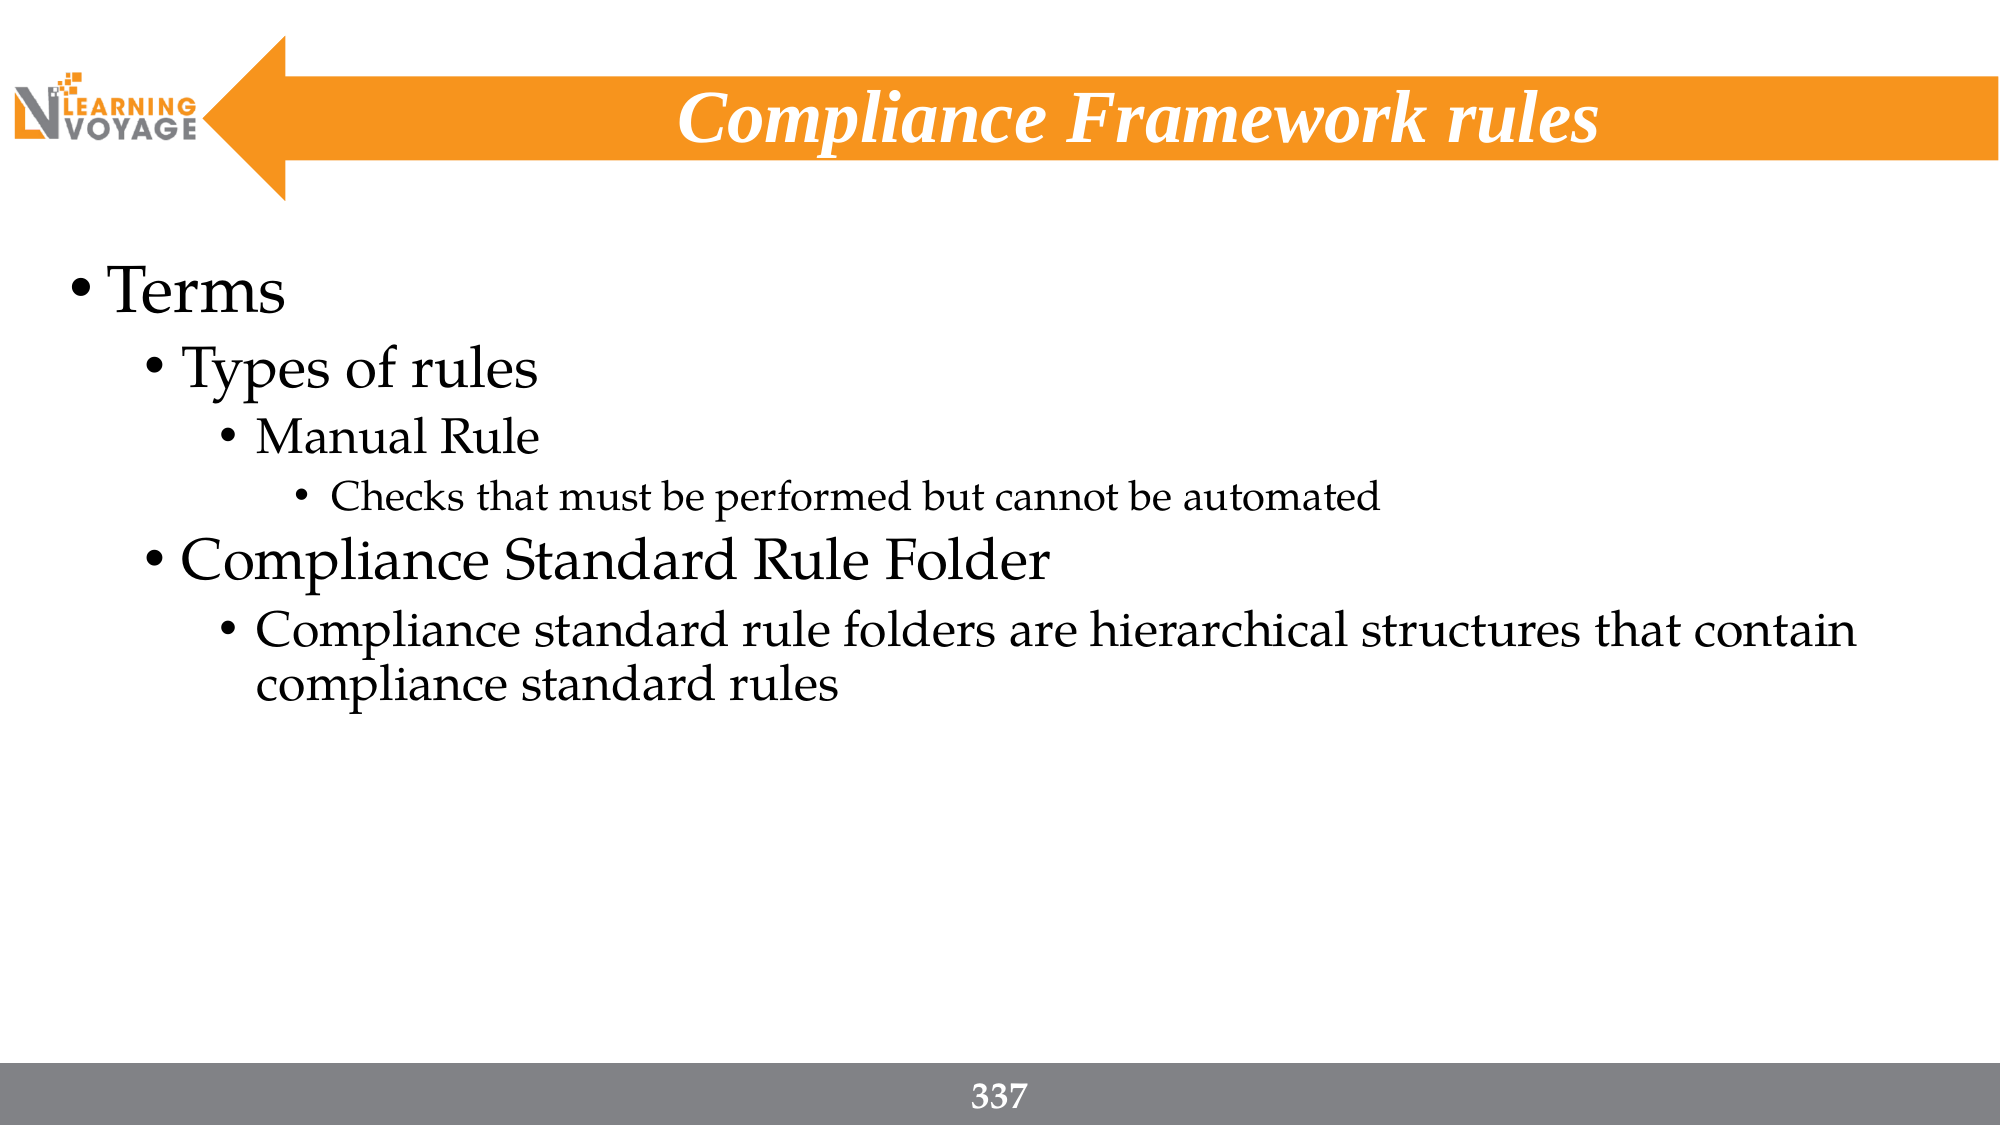

# Compliance Framework rules
Terms
Types of rules
Manual Rule
Checks that must be performed but cannot be automated
Compliance Standard Rule Folder
Compliance standard rule folders are hierarchical structures that contain compliance standard rules
337